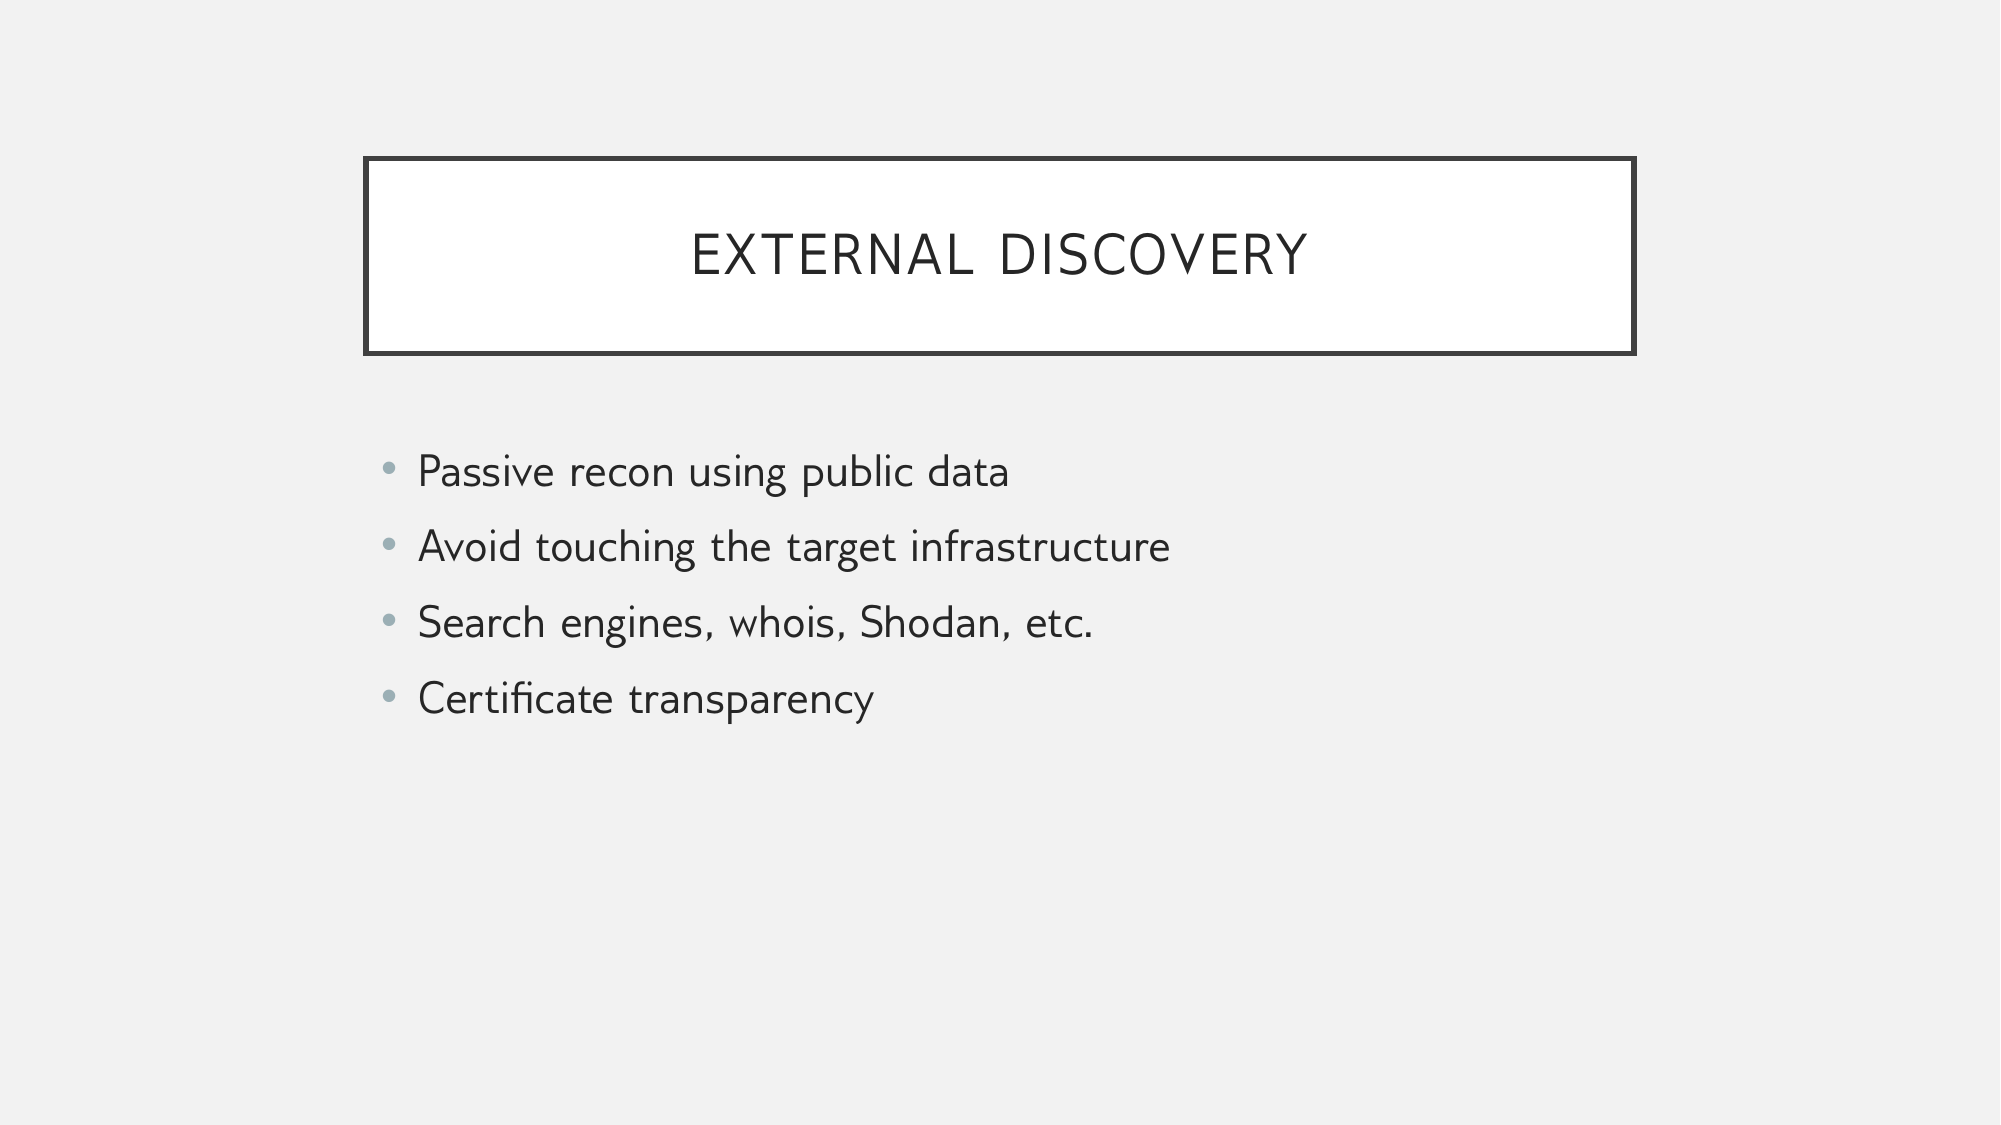

# External Discovery
Passive recon using public data
Avoid touching the target infrastructure
Search engines, whois, Shodan, etc.
Certificate transparency